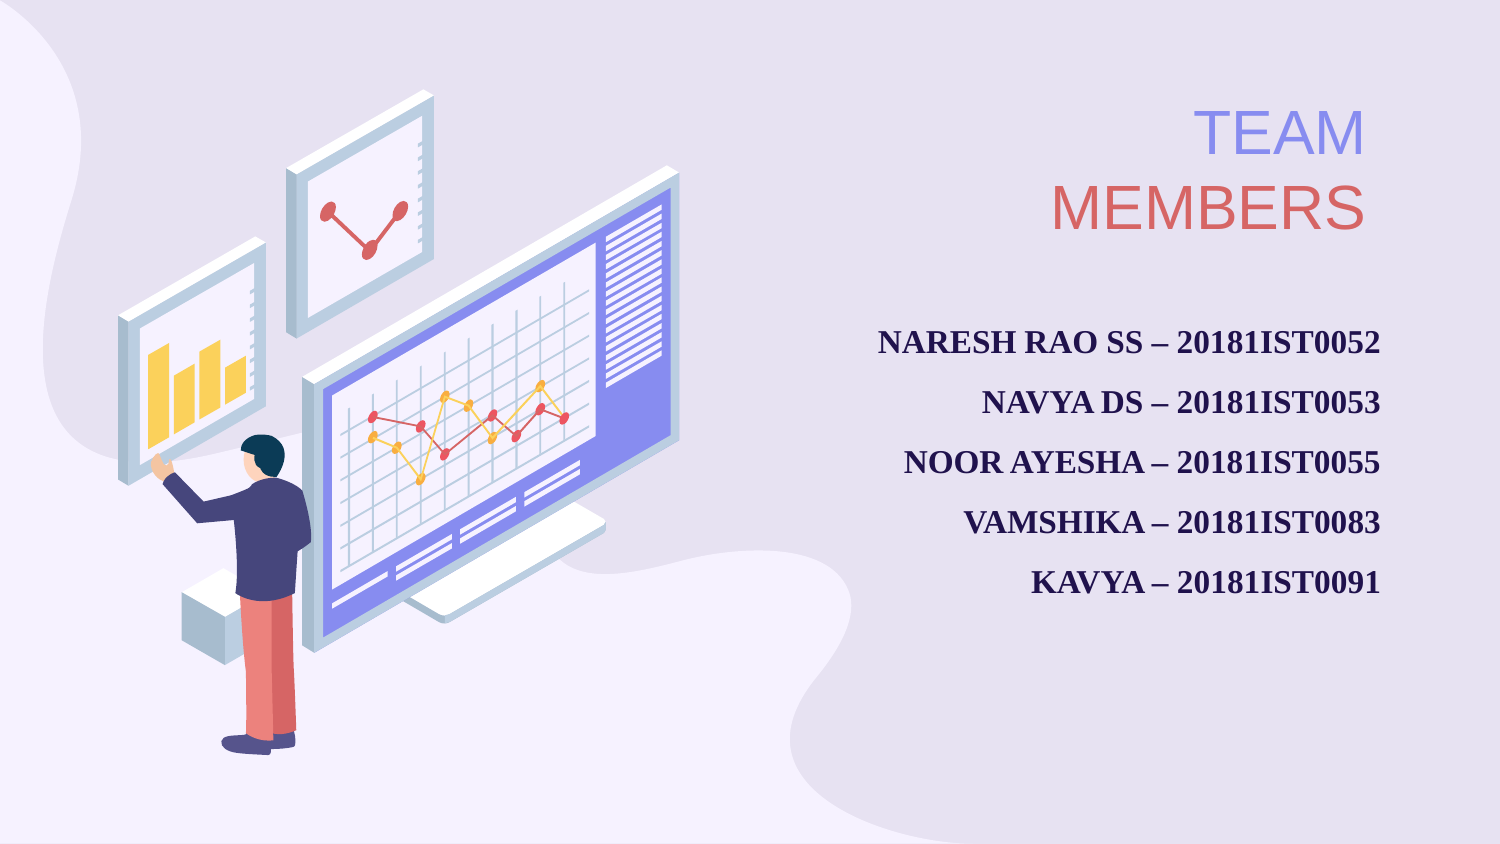

# TEAM MEMBERS
NARESH RAO SS – 20181IST0052
NAVYA DS – 20181IST0053
NOOR AYESHA – 20181IST0055
VAMSHIKA – 20181IST0083
KAVYA – 20181IST0091